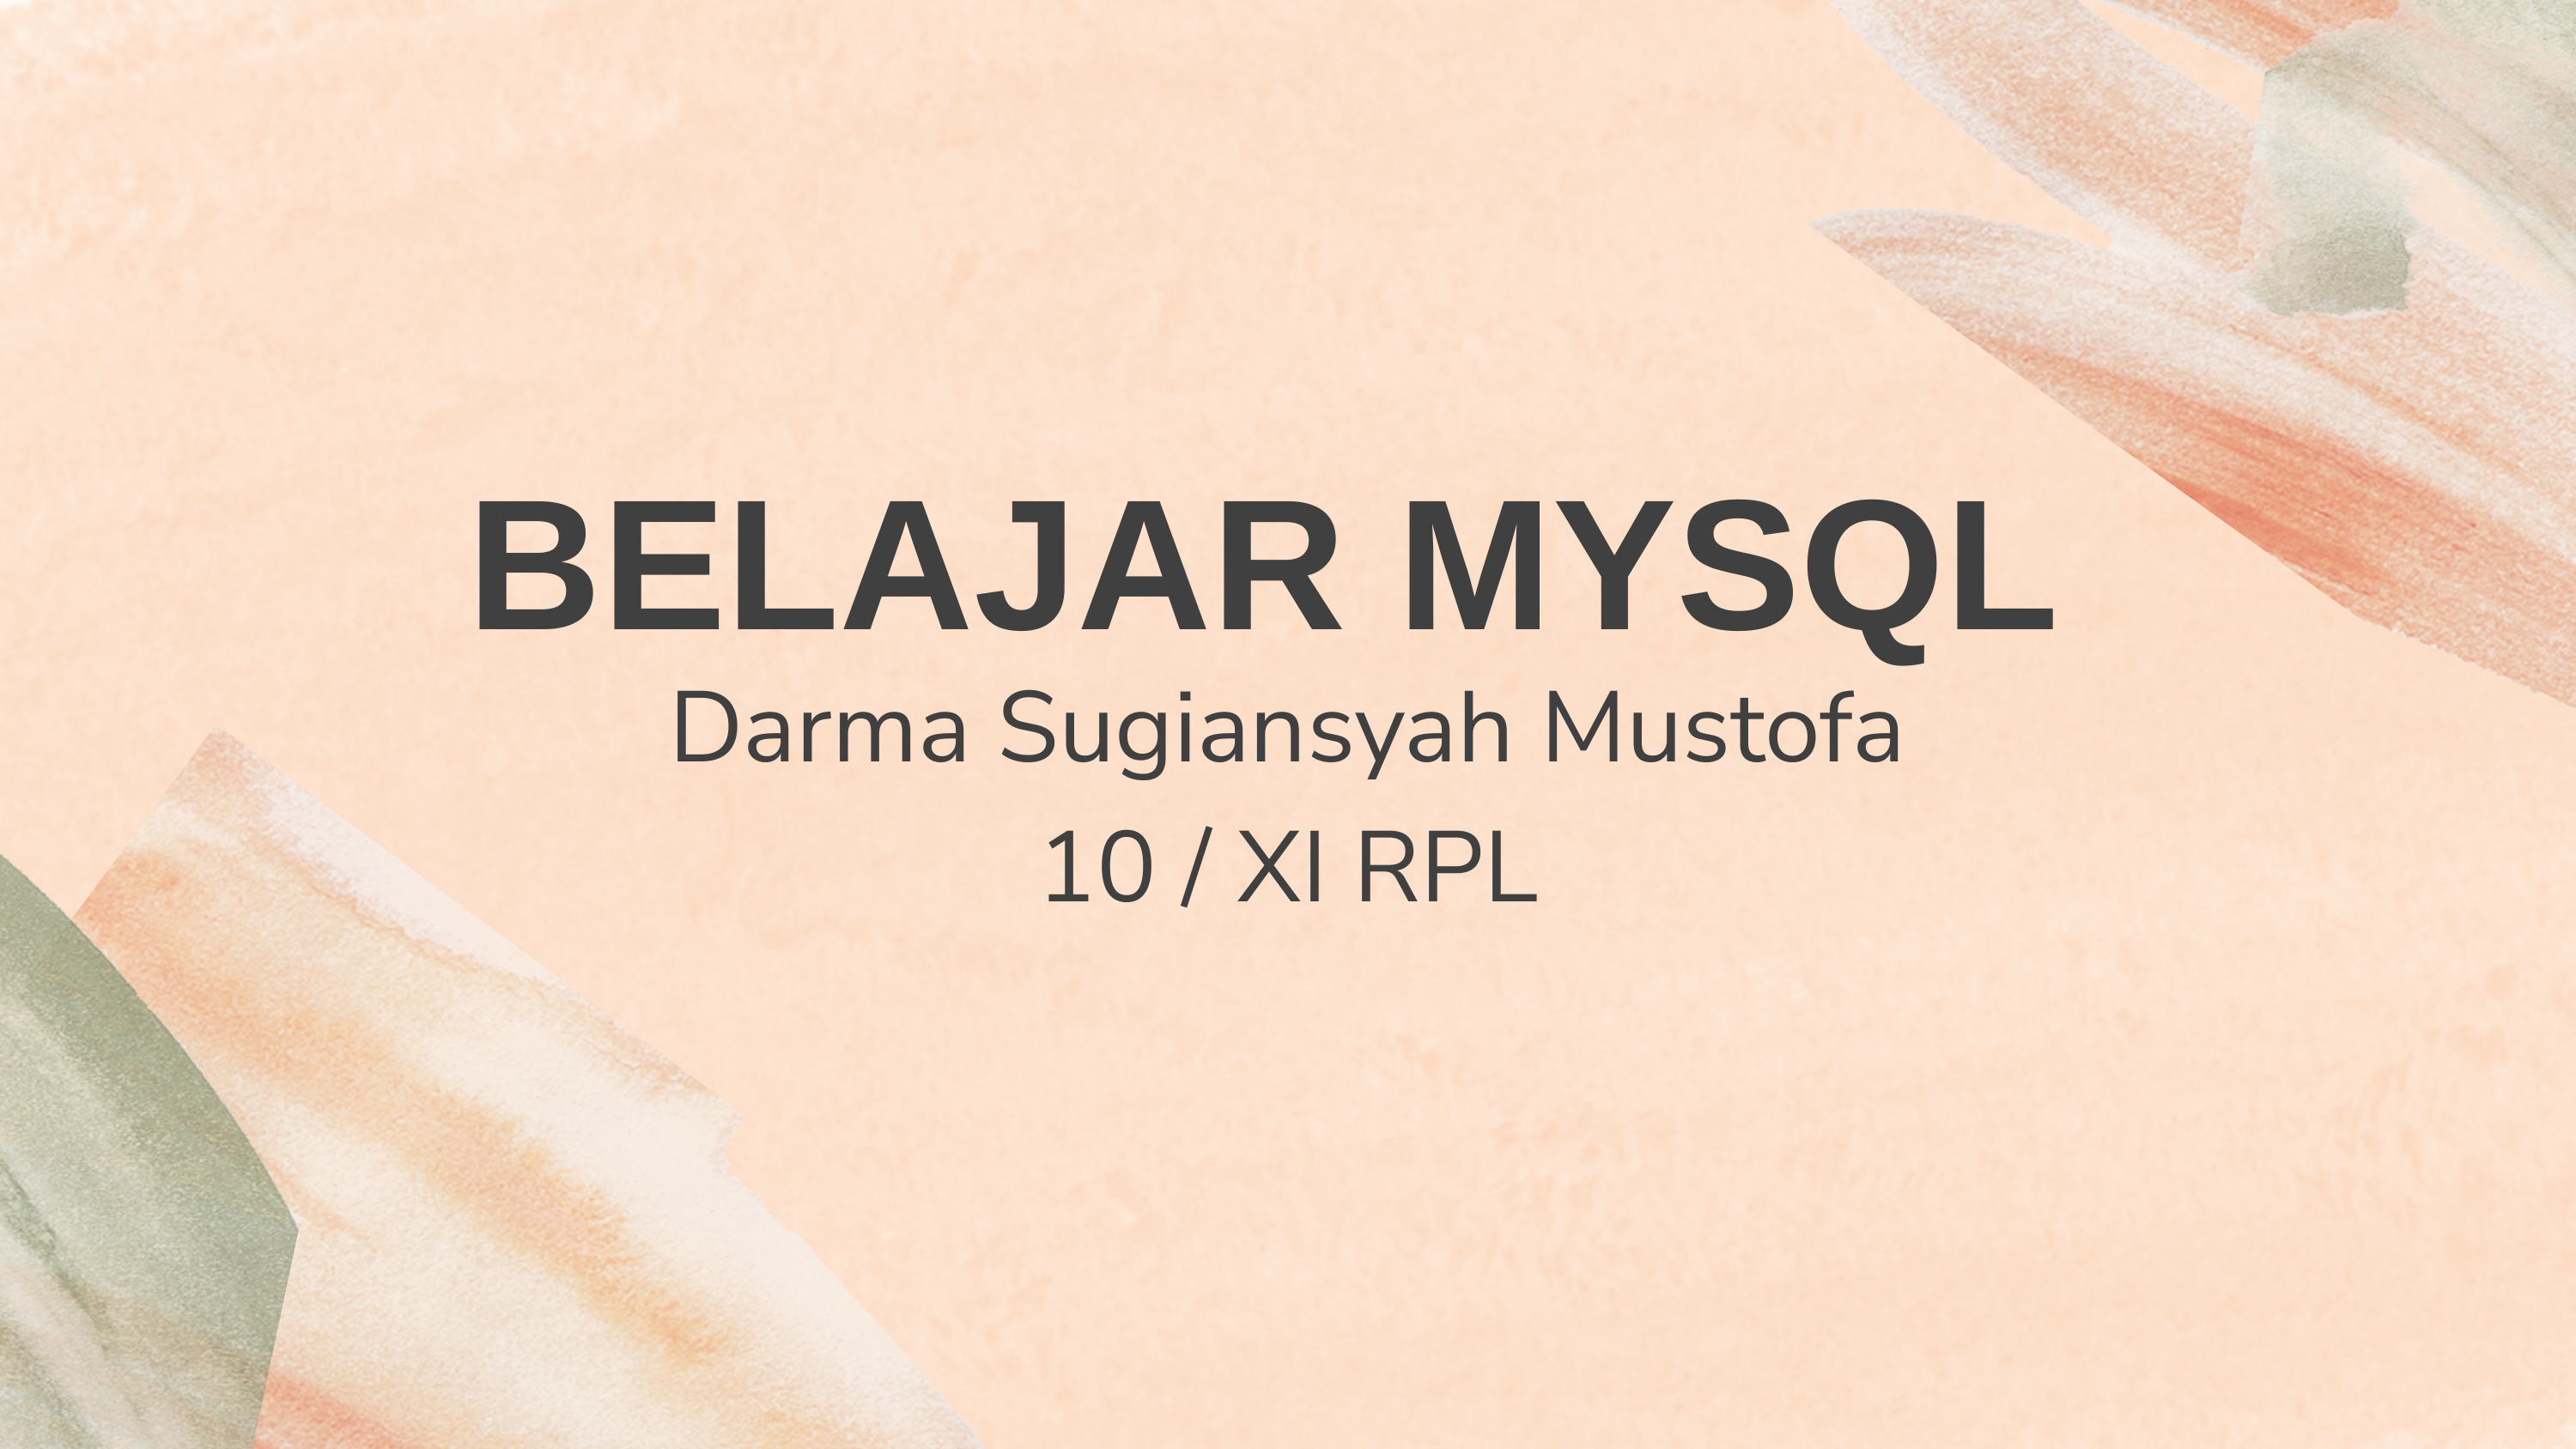

BELAJAR MYSQL
Darma Sugiansyah Mustofa
10 / XI RPL